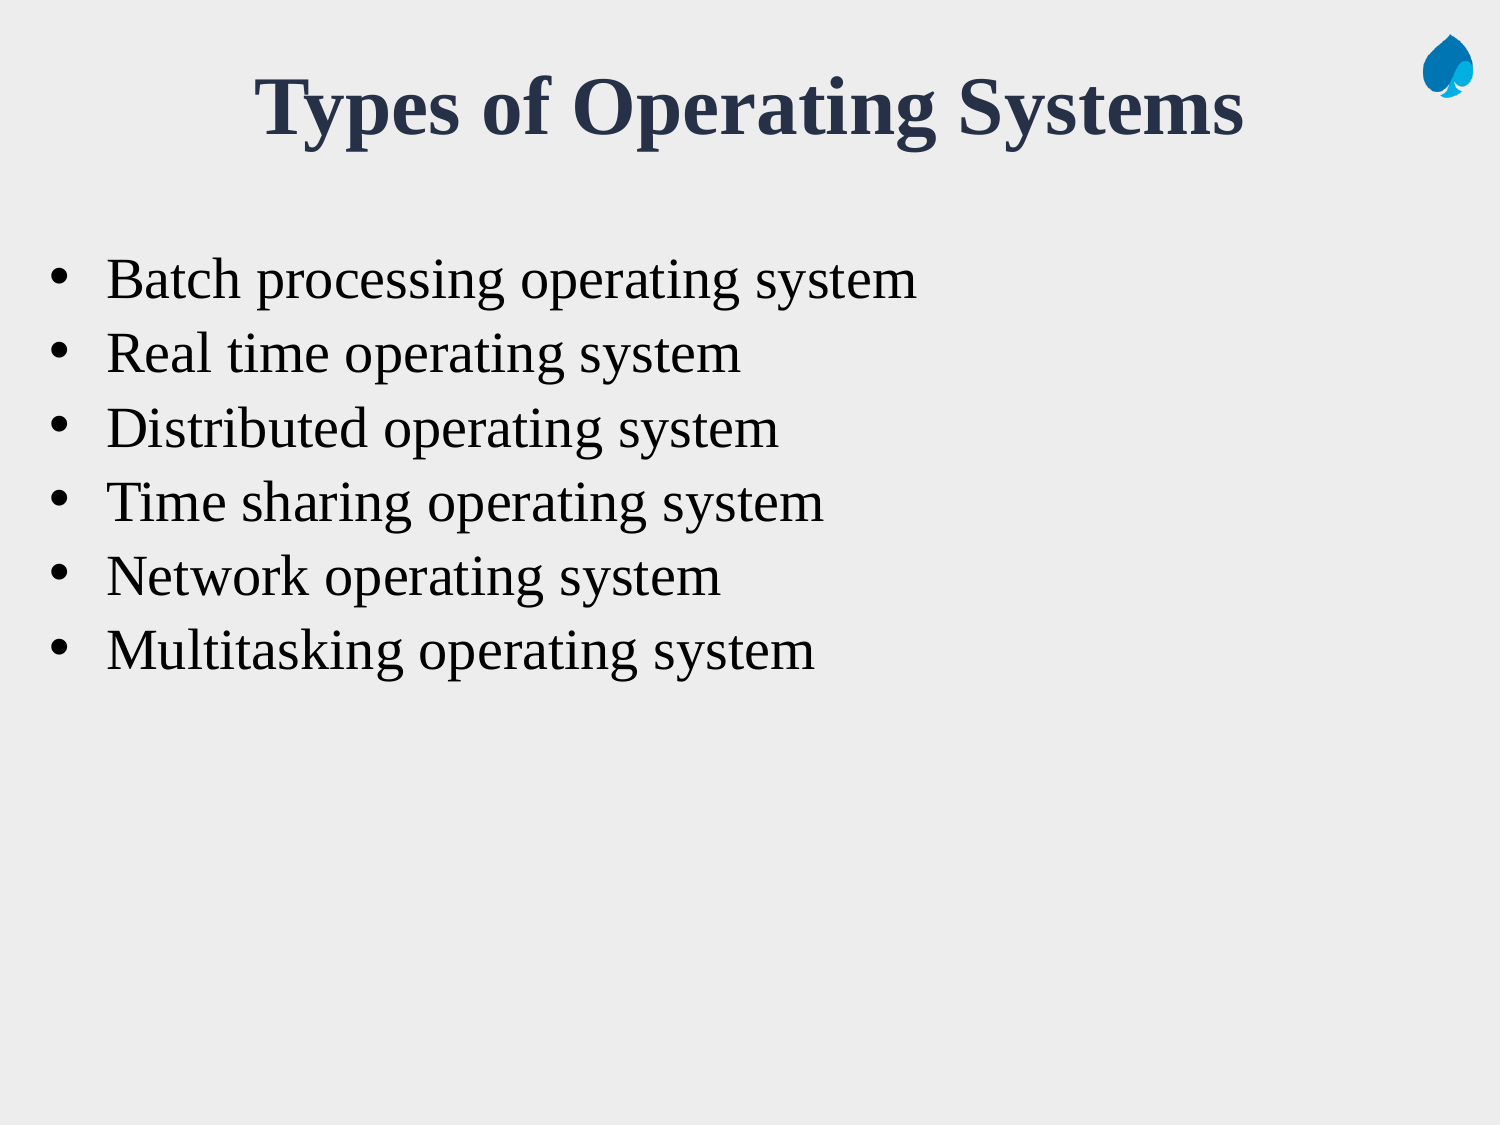

# Types of Operating Systems
Batch processing operating system
Real time operating system
Distributed operating system
Time sharing operating system
Network operating system
Multitasking operating system